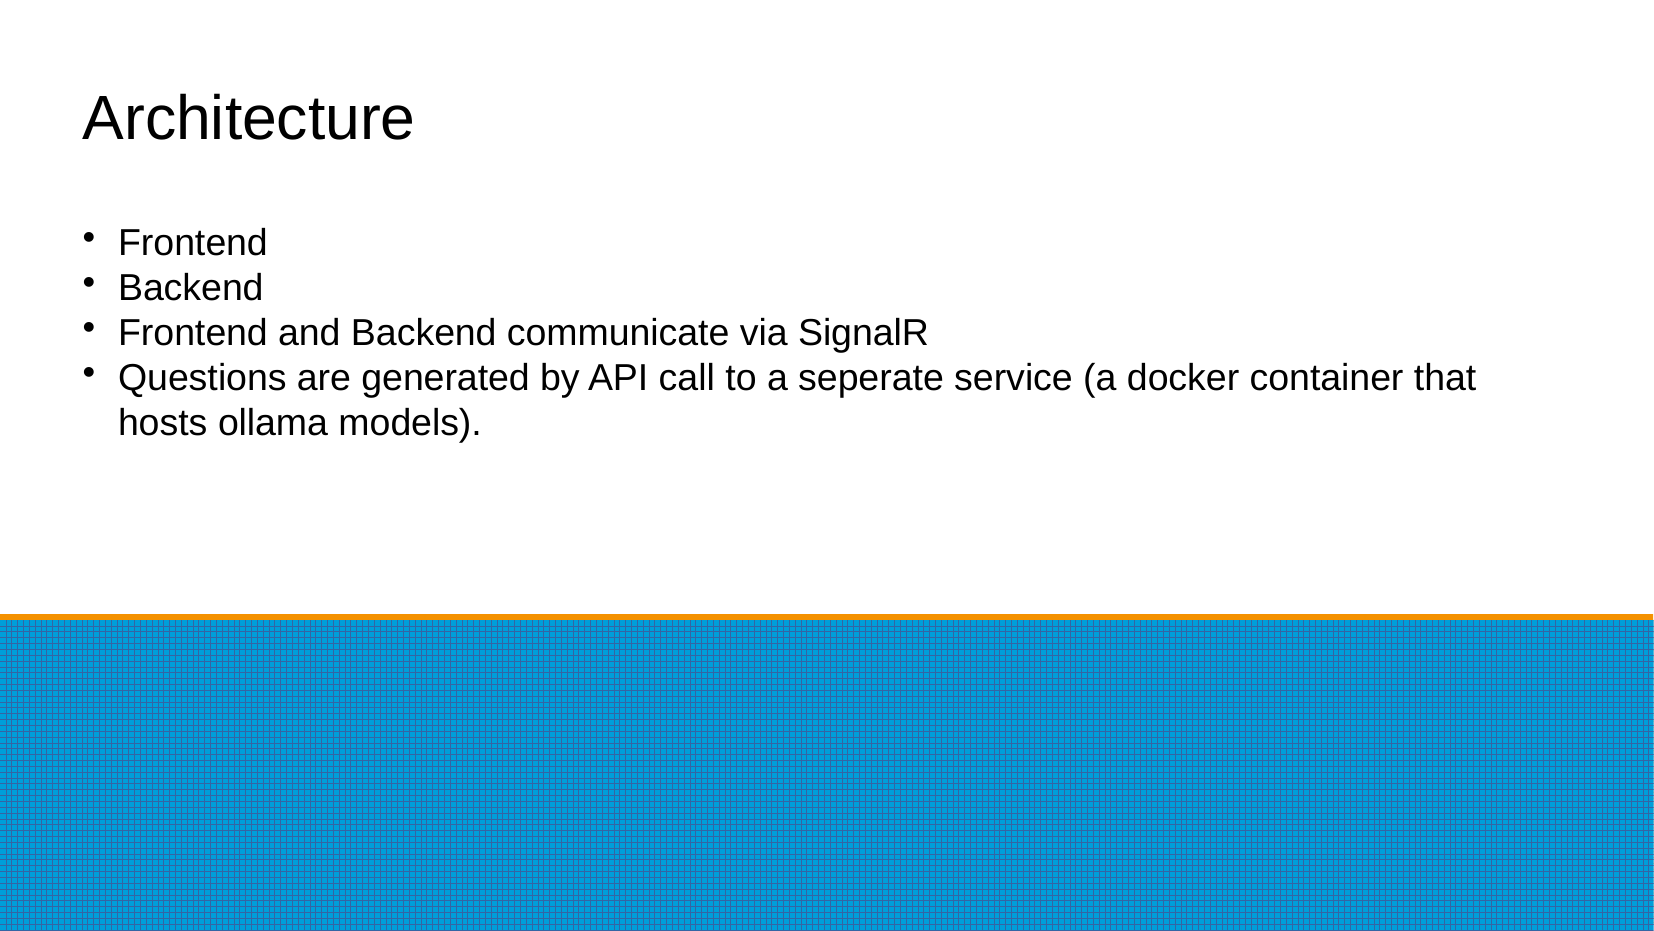

# Architecture
Frontend
Backend
Frontend and Backend communicate via SignalR
Questions are generated by API call to a seperate service (a docker container that hosts ollama models).